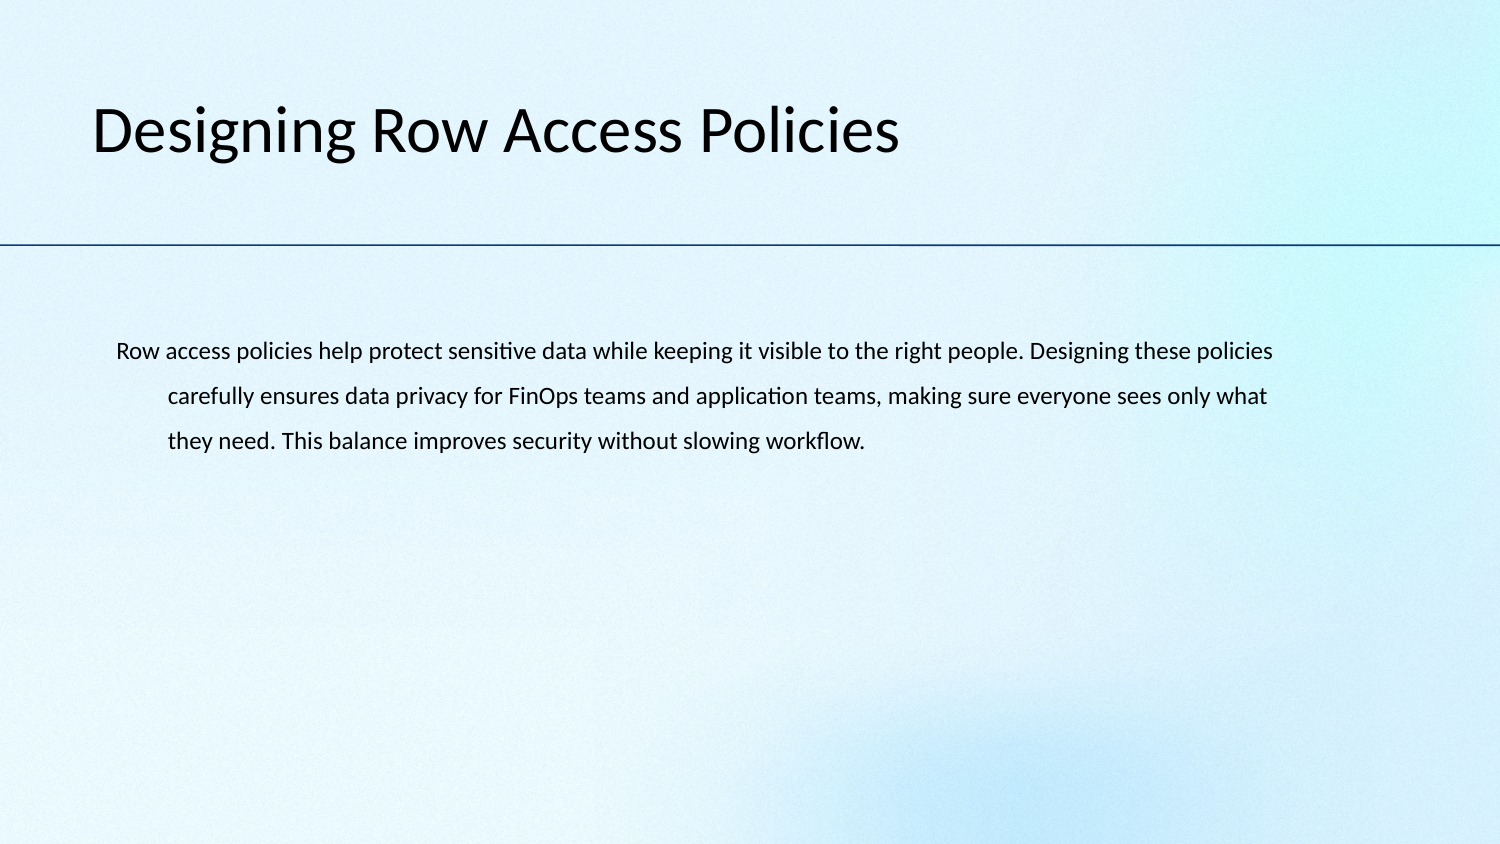

Designing Row Access Policies
Row access policies help protect sensitive data while keeping it visible to the right people. Designing these policies carefully ensures data privacy for FinOps teams and application teams, making sure everyone sees only what they need. This balance improves security without slowing workflow.